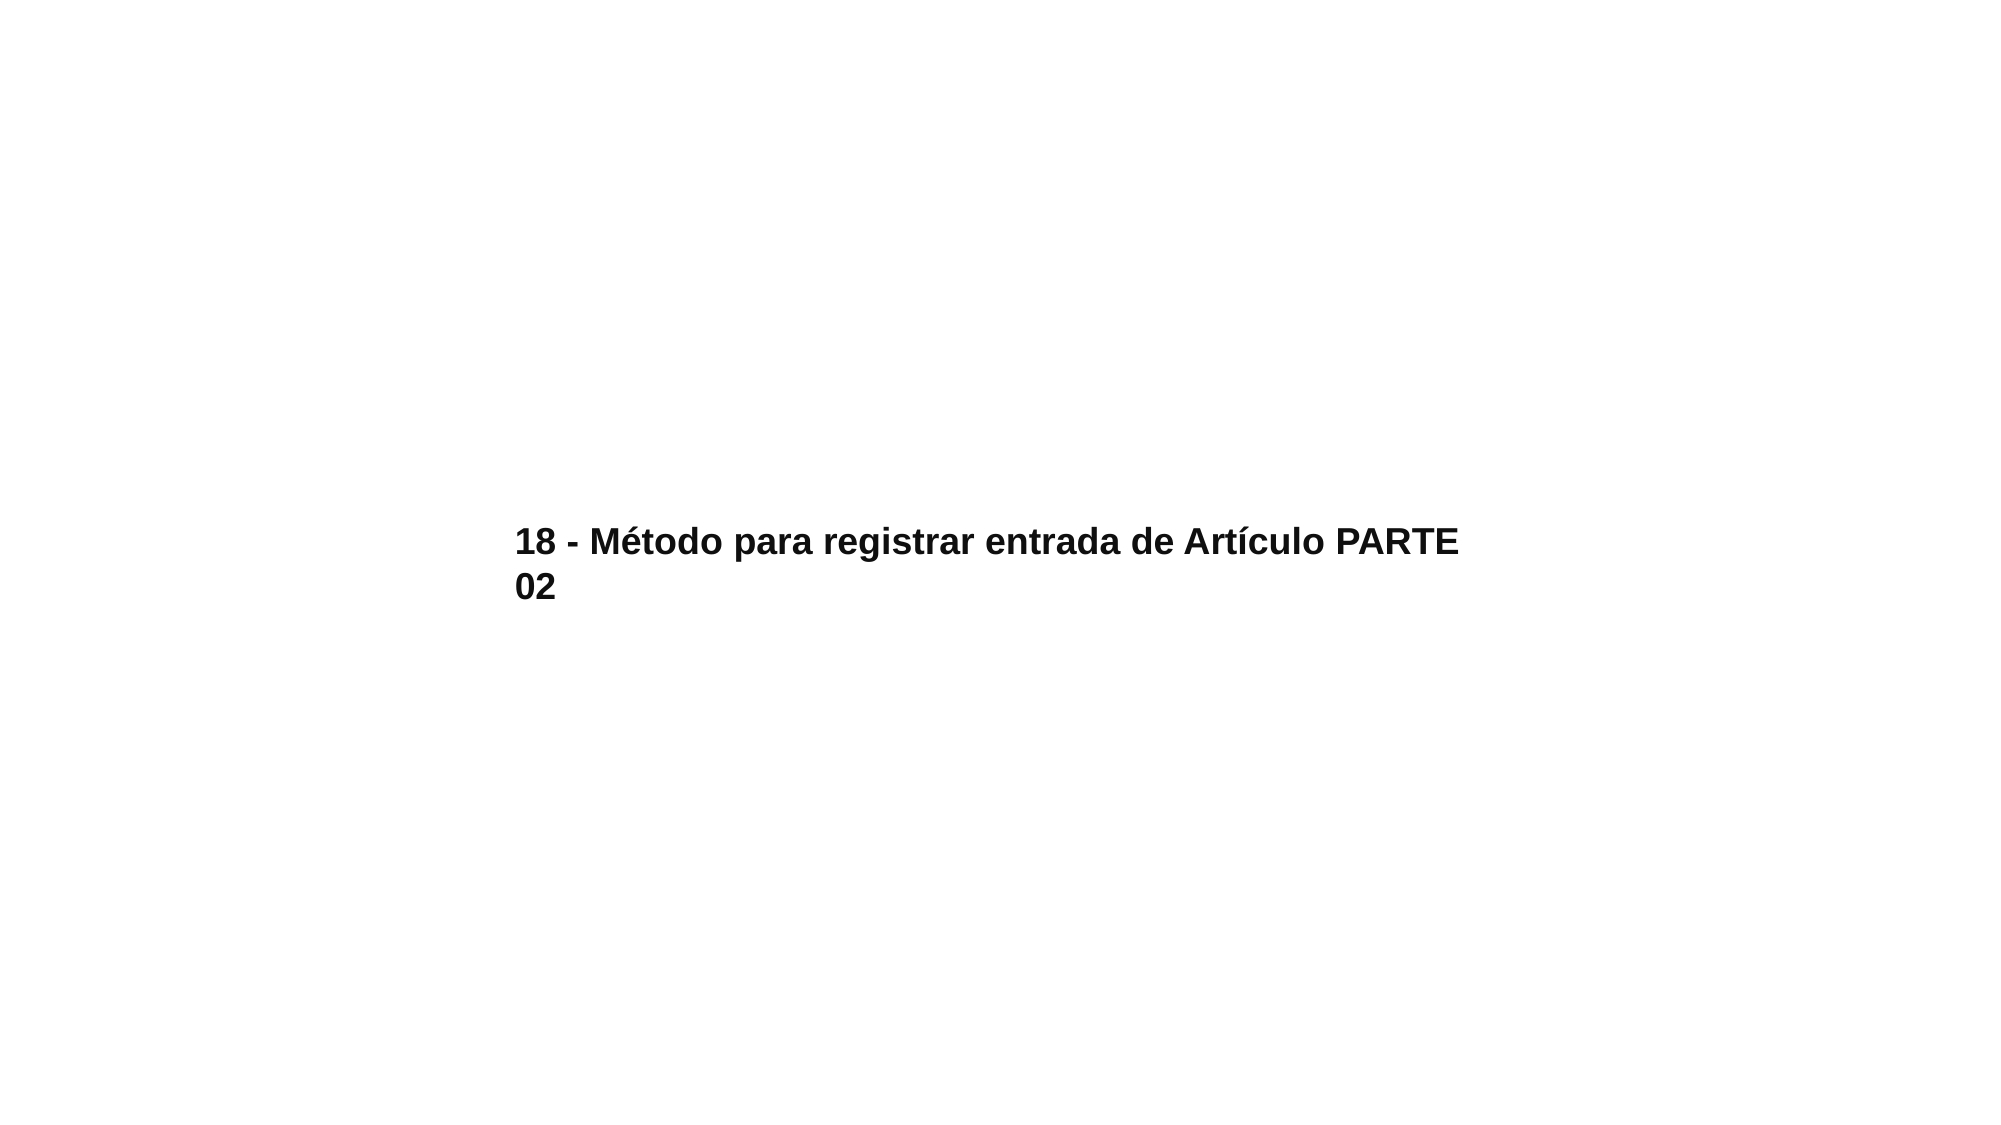

18 - Método para registrar entrada de Artículo PARTE 02